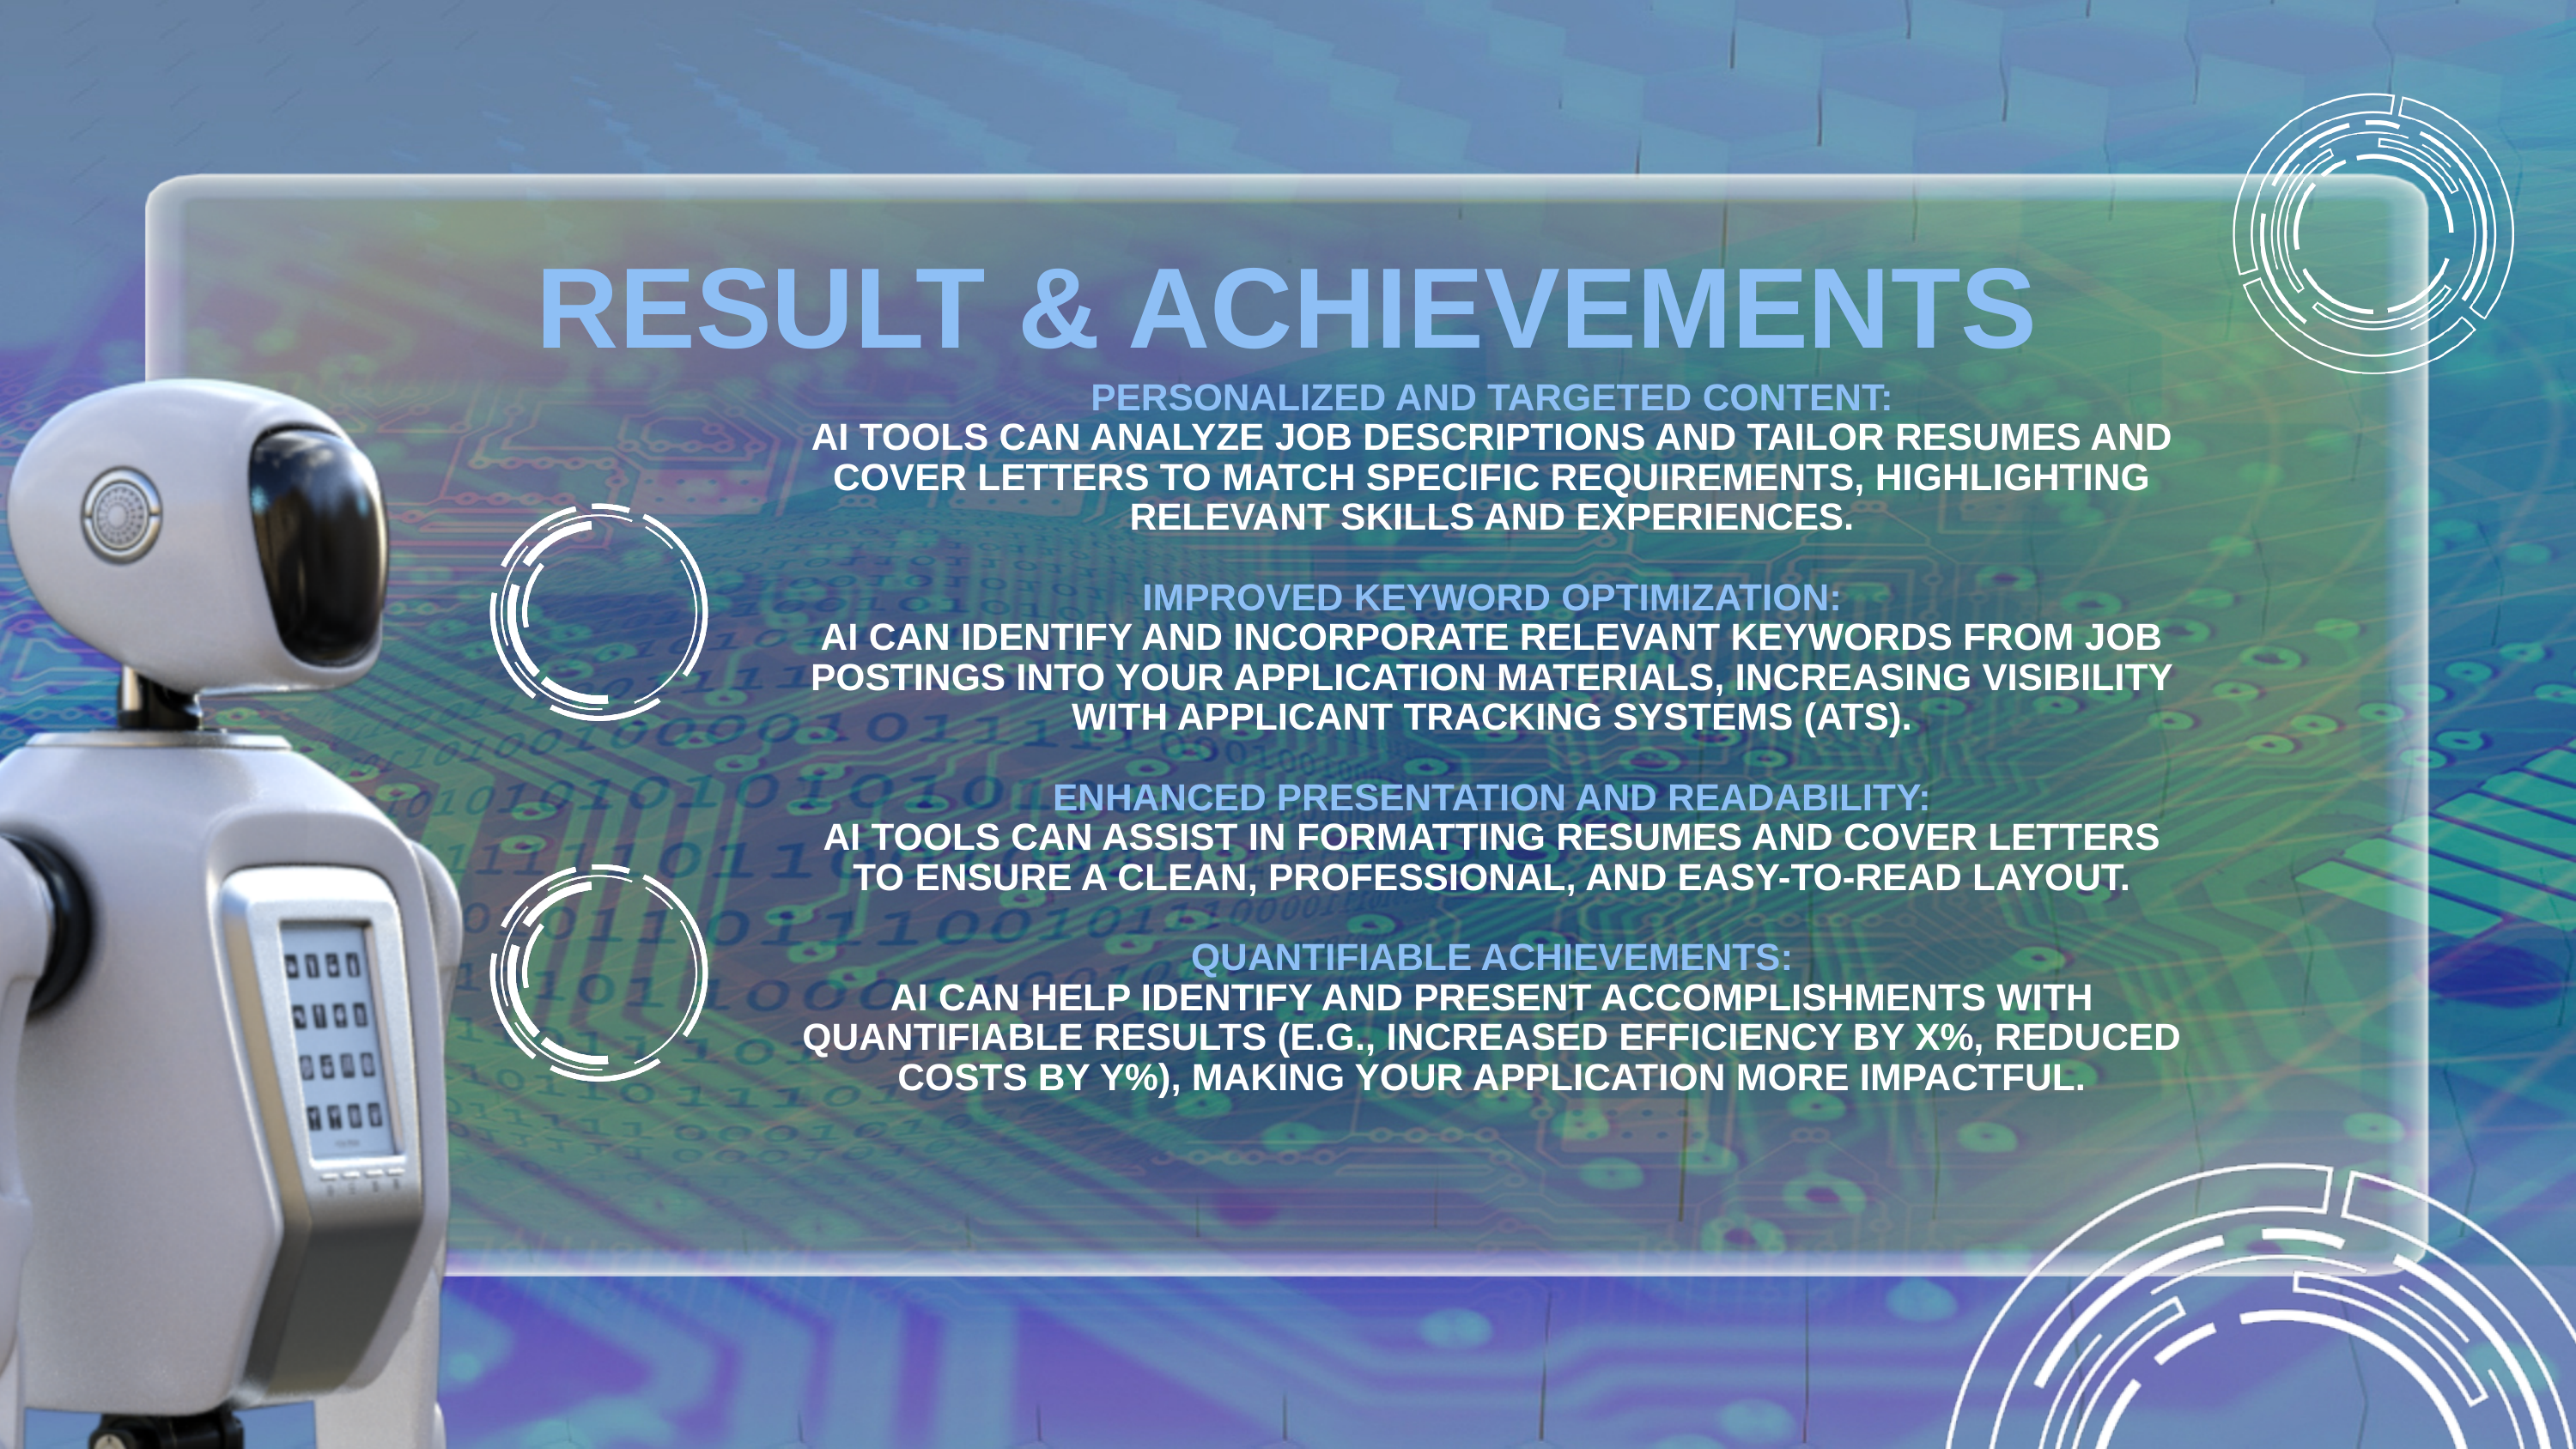

RESULT & ACHIEVEMENTS

PERSONALIZED AND TARGETED CONTENT:
AI TOOLS CAN ANALYZE JOB DESCRIPTIONS AND TAILOR RESUMES AND COVER LETTERS TO MATCH SPECIFIC REQUIREMENTS, HIGHLIGHTING RELEVANT SKILLS AND EXPERIENCES.

IMPROVED KEYWORD OPTIMIZATION:
AI CAN IDENTIFY AND INCORPORATE RELEVANT KEYWORDS FROM JOB POSTINGS INTO YOUR APPLICATION MATERIALS, INCREASING VISIBILITY WITH APPLICANT TRACKING SYSTEMS (ATS).

ENHANCED PRESENTATION AND READABILITY:
AI TOOLS CAN ASSIST IN FORMATTING RESUMES AND COVER LETTERS TO ENSURE A CLEAN, PROFESSIONAL, AND EASY-TO-READ LAYOUT.

QUANTIFIABLE ACHIEVEMENTS:
AI CAN HELP IDENTIFY AND PRESENT ACCOMPLISHMENTS WITH QUANTIFIABLE RESULTS (E.G., INCREASED EFFICIENCY BY X%, REDUCED COSTS BY Y%), MAKING YOUR APPLICATION MORE IMPACTFUL.